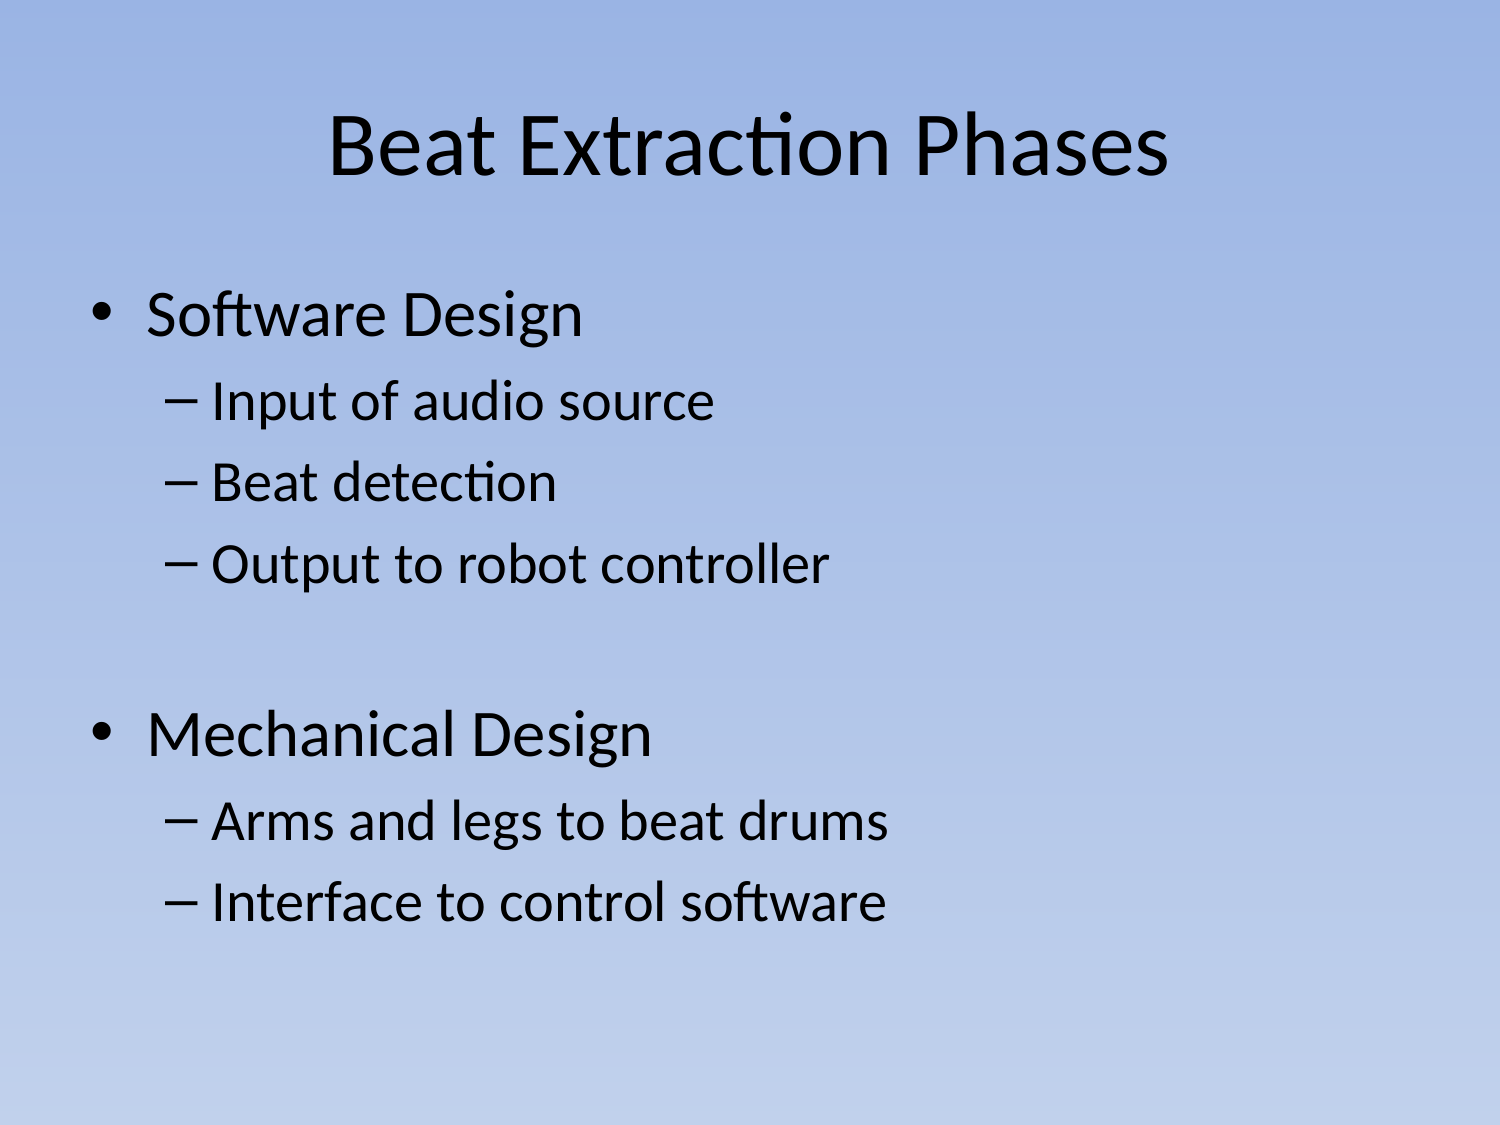

# Beat Extraction Phases
Software Design
Input of audio source
Beat detection
Output to robot controller

Mechanical Design
Arms and legs to beat drums
Interface to control software